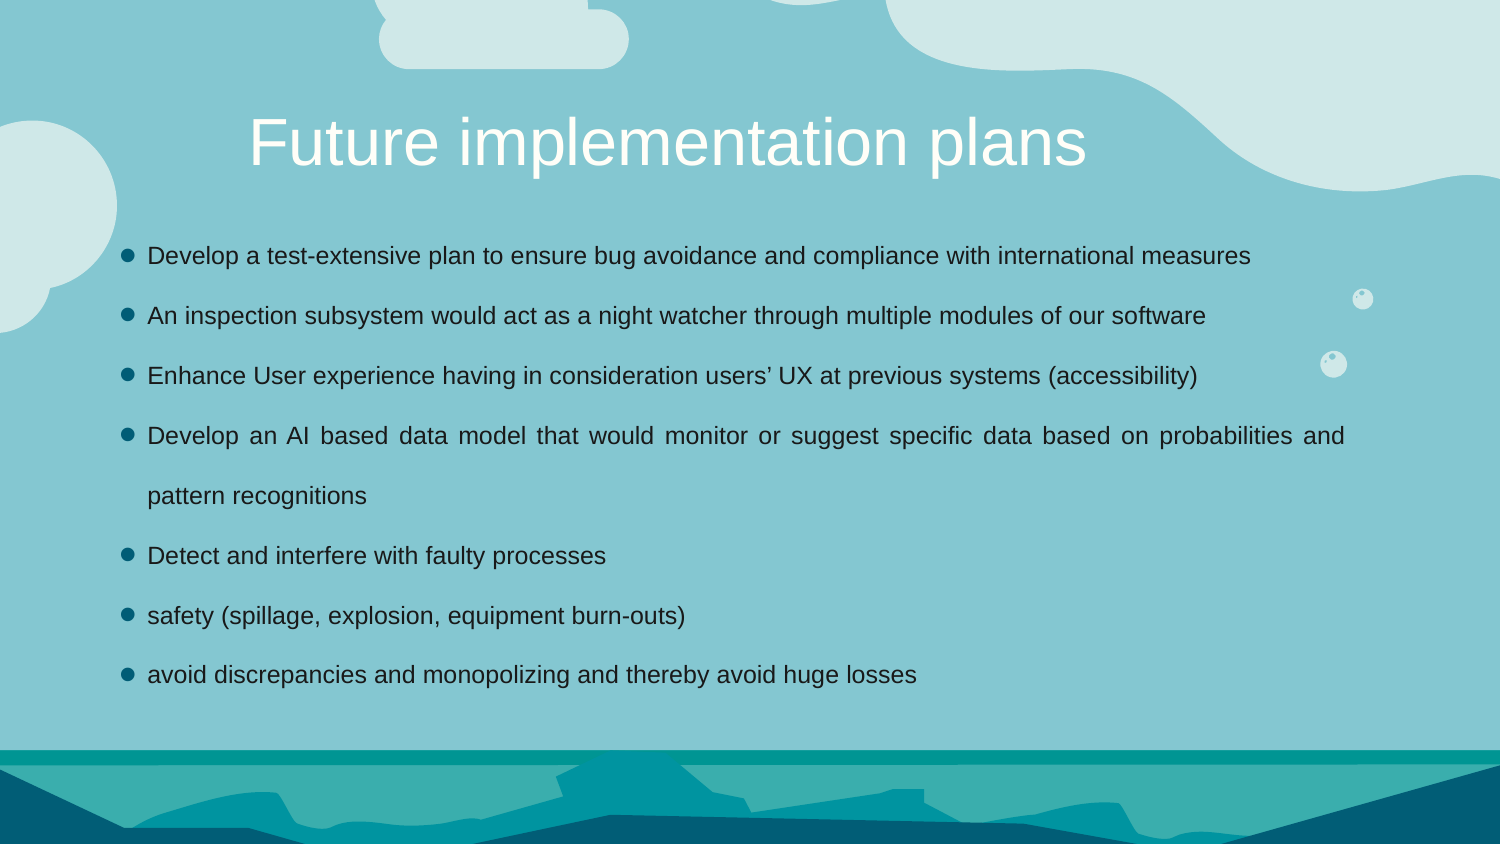

# Future implementation plans
Develop a test-extensive plan to ensure bug avoidance and compliance with international measures
An inspection subsystem would act as a night watcher through multiple modules of our software
Enhance User experience having in consideration users’ UX at previous systems (accessibility)
Develop an AI based data model that would monitor or suggest specific data based on probabilities and pattern recognitions
Detect and interfere with faulty processes
safety (spillage, explosion, equipment burn-outs)
avoid discrepancies and monopolizing and thereby avoid huge losses